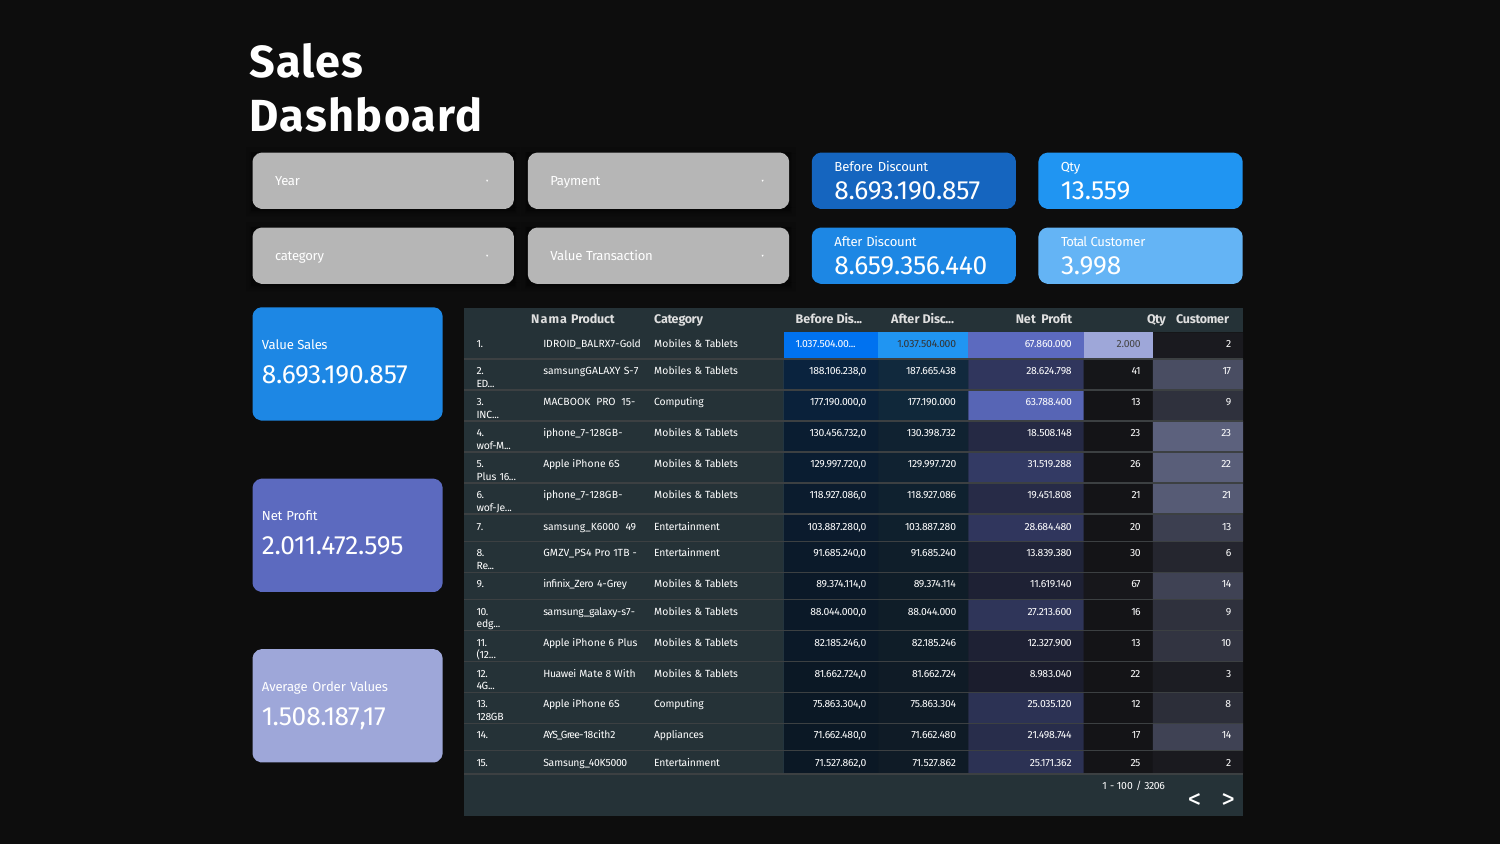

# Sales Dashboard

Before Discount
8.693.190.857
Qty
13.559
Year
Payment
▼
▼

After Discount
8.659.356.440
Total Customer
3.998
category
Value Transaction
▼
▼

| Nama Product | Category | Before Dis... | After Disc... | Net Profit | Qty |  | Customer |  |
| --- | --- | --- | --- | --- | --- | --- | --- | --- |
| 1. IDROID\_BALRX7-Gold | Mobiles & Tablets | 1.037.504.00... | 1.037.504.000 | 67.860.000 | 2.000 | 2 |  |  |
| 2. samsungGALAXY S-7 ED... | Mobiles & Tablets | 188.106.238,0 | 187.665.438 | 28.624.798 | 41 | 17 |  |  |
| 3. MACBOOK PRO 15-INC... | Computing | 177.190.000,0 | 177.190.000 | 63.788.400 | 13 | 9 |  |  |
| 4. iphone\_7-128GB-wof-M... | Mobiles & Tablets | 130.456.732,0 | 130.398.732 | 18.508.148 | 23 | 23 |  |  |
| 5. Apple iPhone 6S Plus 16... | Mobiles & Tablets | 129.997.720,0 | 129.997.720 | 31.519.288 | 26 | 22 |  |  |
| 6. iphone\_7-128GB-wof-Je... | Mobiles & Tablets | 118.927.086,0 | 118.927.086 | 19.451.808 | 21 | 21 |  |  |
| 7. samsung\_K6000 49 | Entertainment | 103.887.280,0 | 103.887.280 | 28.684.480 | 20 | 13 |  |  |
| 8. GMZV\_PS4 Pro 1TB - Re... | Entertainment | 91.685.240,0 | 91.685.240 | 13.839.380 | 30 | 6 |  |  |
| 9. infinix\_Zero 4-Grey | Mobiles & Tablets | 89.374.114,0 | 89.374.114 | 11.619.140 | 67 | 14 |  |  |
| 10. samsung\_galaxy-s7-edg... | Mobiles & Tablets | 88.044.000,0 | 88.044.000 | 27.213.600 | 16 | 9 |  |  |
| 11. Apple iPhone 6 Plus (12... | Mobiles & Tablets | 82.185.246,0 | 82.185.246 | 12.327.900 | 13 | 10 |  |  |
| 12. Huawei Mate 8 With 4G... | Mobiles & Tablets | 81.662.724,0 | 81.662.724 | 8.983.040 | 22 | 3 |  |  |
| 13. Apple iPhone 6S 128GB | Computing | 75.863.304,0 | 75.863.304 | 25.035.120 | 12 | 8 |  |  |
| 14. AYS\_Gree-18cith2 | Appliances | 71.662.480,0 | 71.662.480 | 21.498.744 | 17 | 14 |  |  |
| 15. Samsung\_40K5000 | Entertainment | 71.527.862,0 | 71.527.862 | 25.171.362 | 25 | 2 |  |  |
|  |  |  |  |  | 1 - 100 / 3206 |  | < | > |
Value Sales
8.693.190.857

Net Profit
2.011.472.595

Average Order Values
1.508.187,17